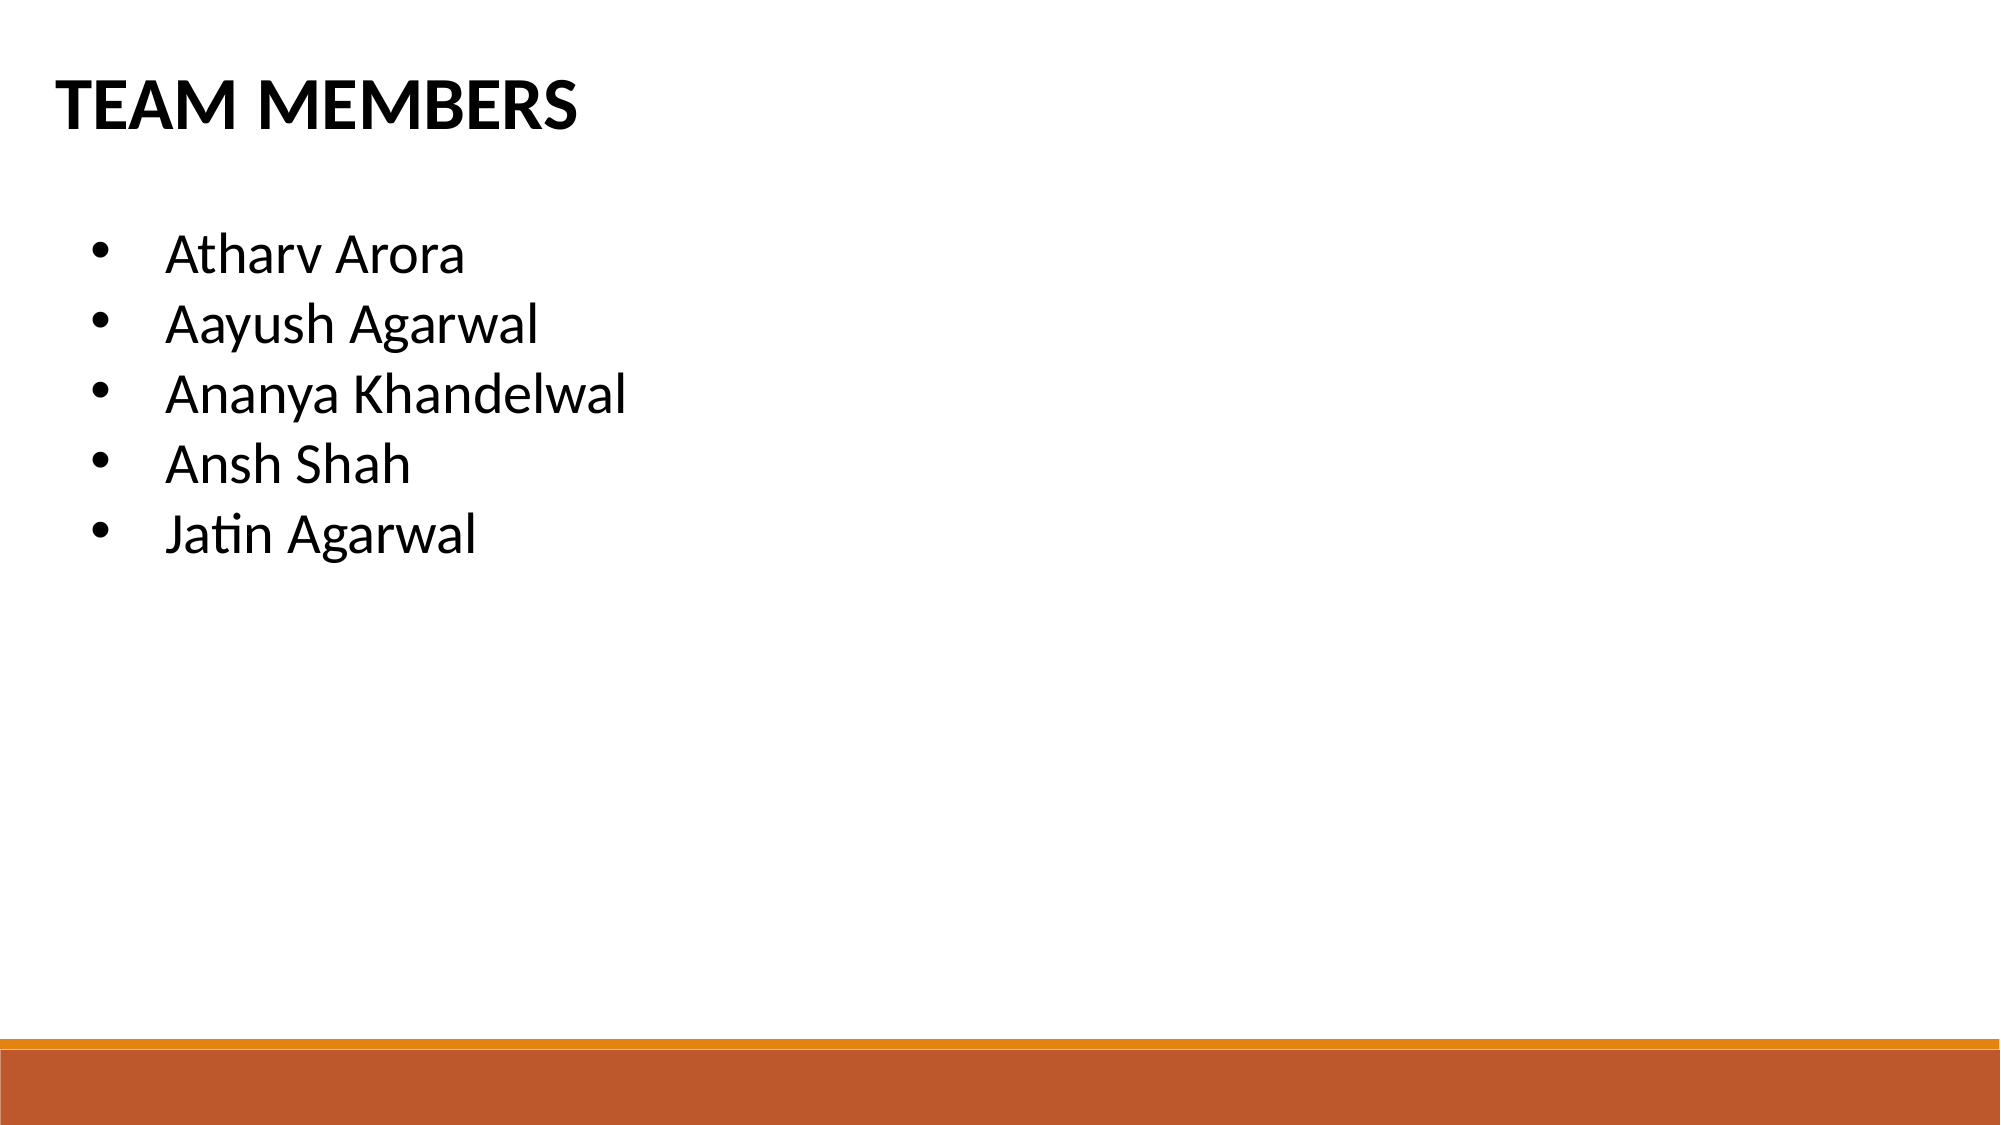

TEAM MEMBERS
Atharv Arora
Aayush Agarwal
Ananya Khandelwal
Ansh Shah
Jatin Agarwal